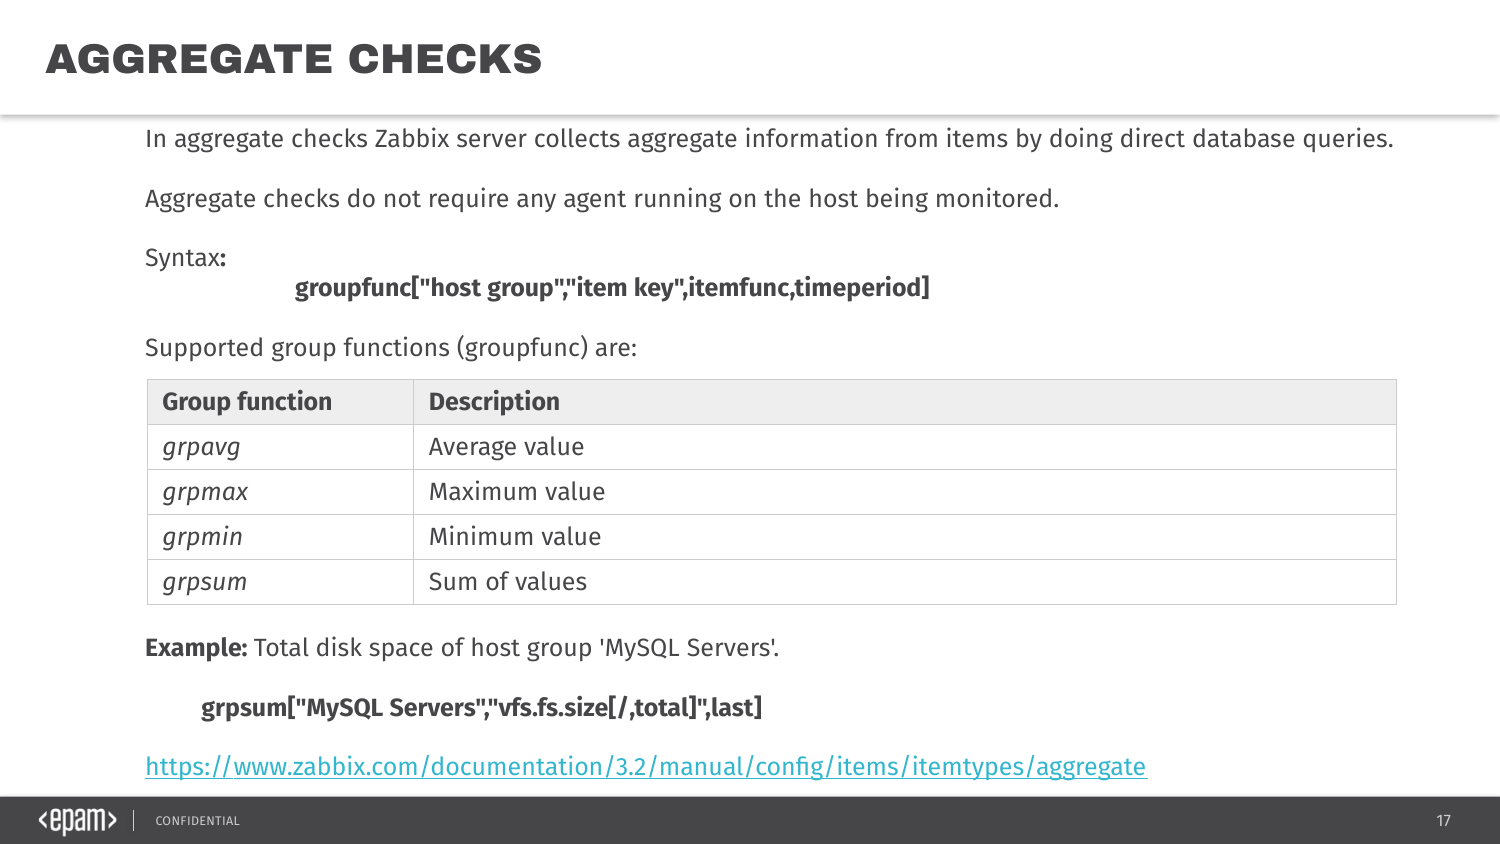

Aggregate checks
In aggregate checks Zabbix server collects aggregate information from items by doing direct database queries.

Aggregate checks do not require any agent running on the host being monitored.

Syntax:
	groupfunc["host group","item key",itemfunc,timeperiod]

Supported group functions (groupfunc) are:

Example: Total disk space of host group 'MySQL Servers'.

grpsum["MySQL Servers","vfs.fs.size[/,total]",last]

https://www.zabbix.com/documentation/3.2/manual/config/items/itemtypes/aggregate
| Group function | Description |
| --- | --- |
| grpavg | Average value |
| grpmax | Maximum value |
| grpmin | Minimum value |
| grpsum | Sum of values |